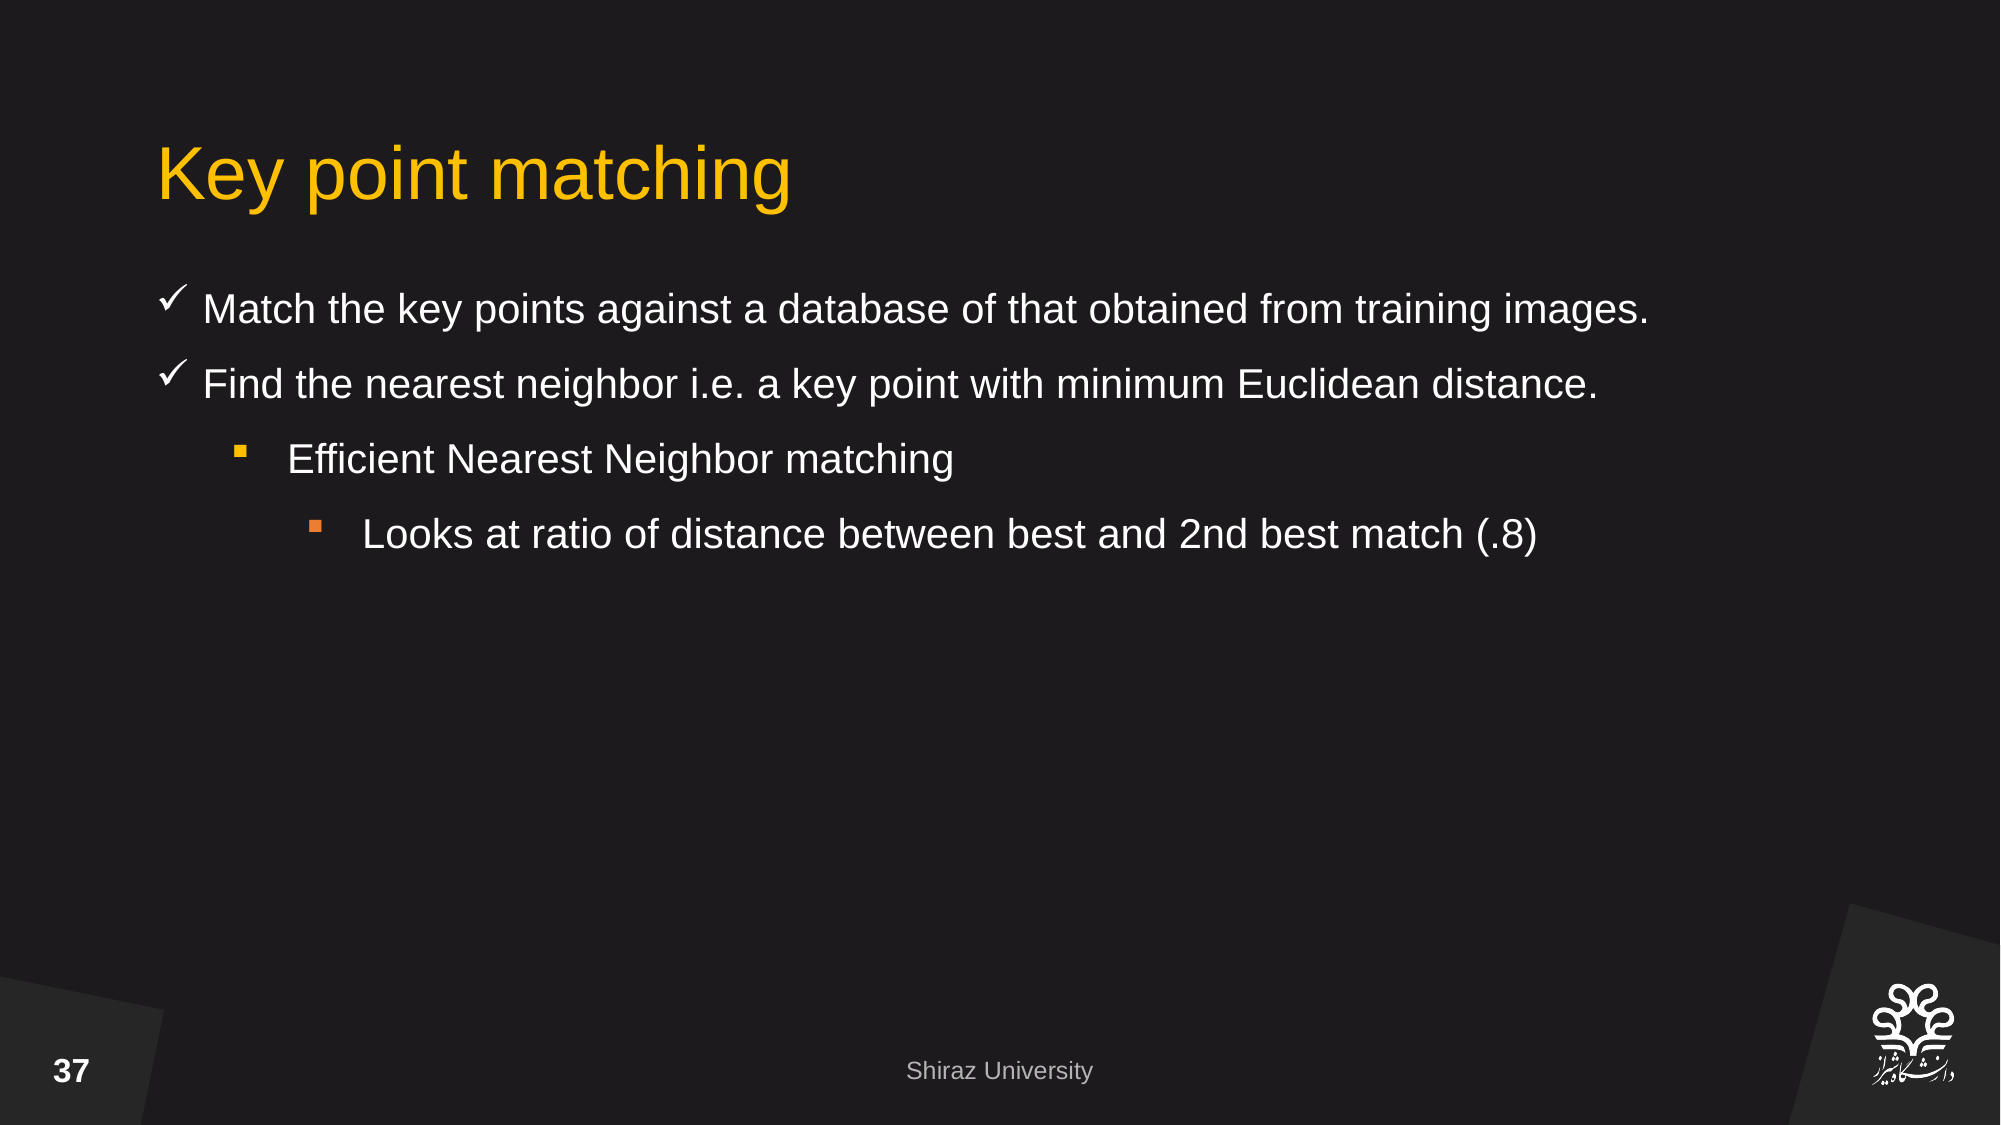

# Key point matching
Match the key points against a database of that obtained from training images.
Find the nearest neighbor i.e. a key point with minimum Euclidean distance.
Efficient Nearest Neighbor matching
Looks at ratio of distance between best and 2nd best match (.8)
37
Shiraz University